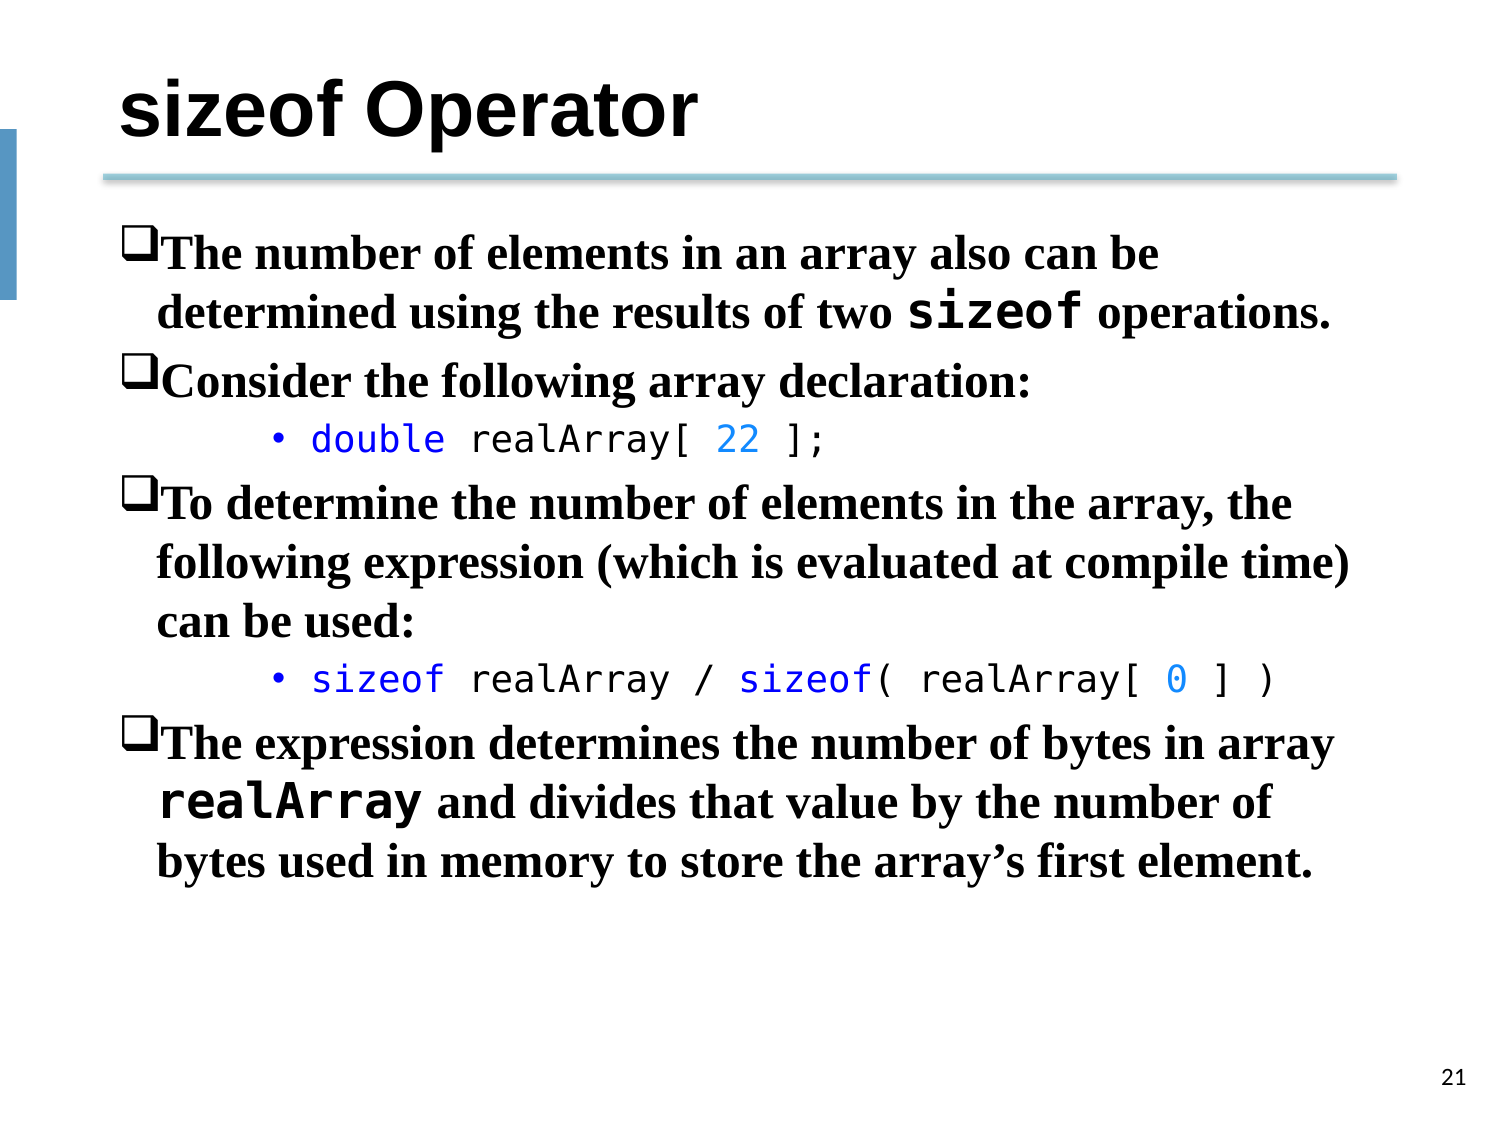

# sizeof Operator
The number of elements in an array also can be determined using the results of two sizeof operations.
Consider the following array declaration:
double realArray[ 22 ];
To determine the number of elements in the array, the following expression (which is evaluated at compile time) can be used:
sizeof realArray / sizeof( realArray[ 0 ] )
The expression determines the number of bytes in array realArray and divides that value by the number of bytes used in memory to store the array’s first element.
21